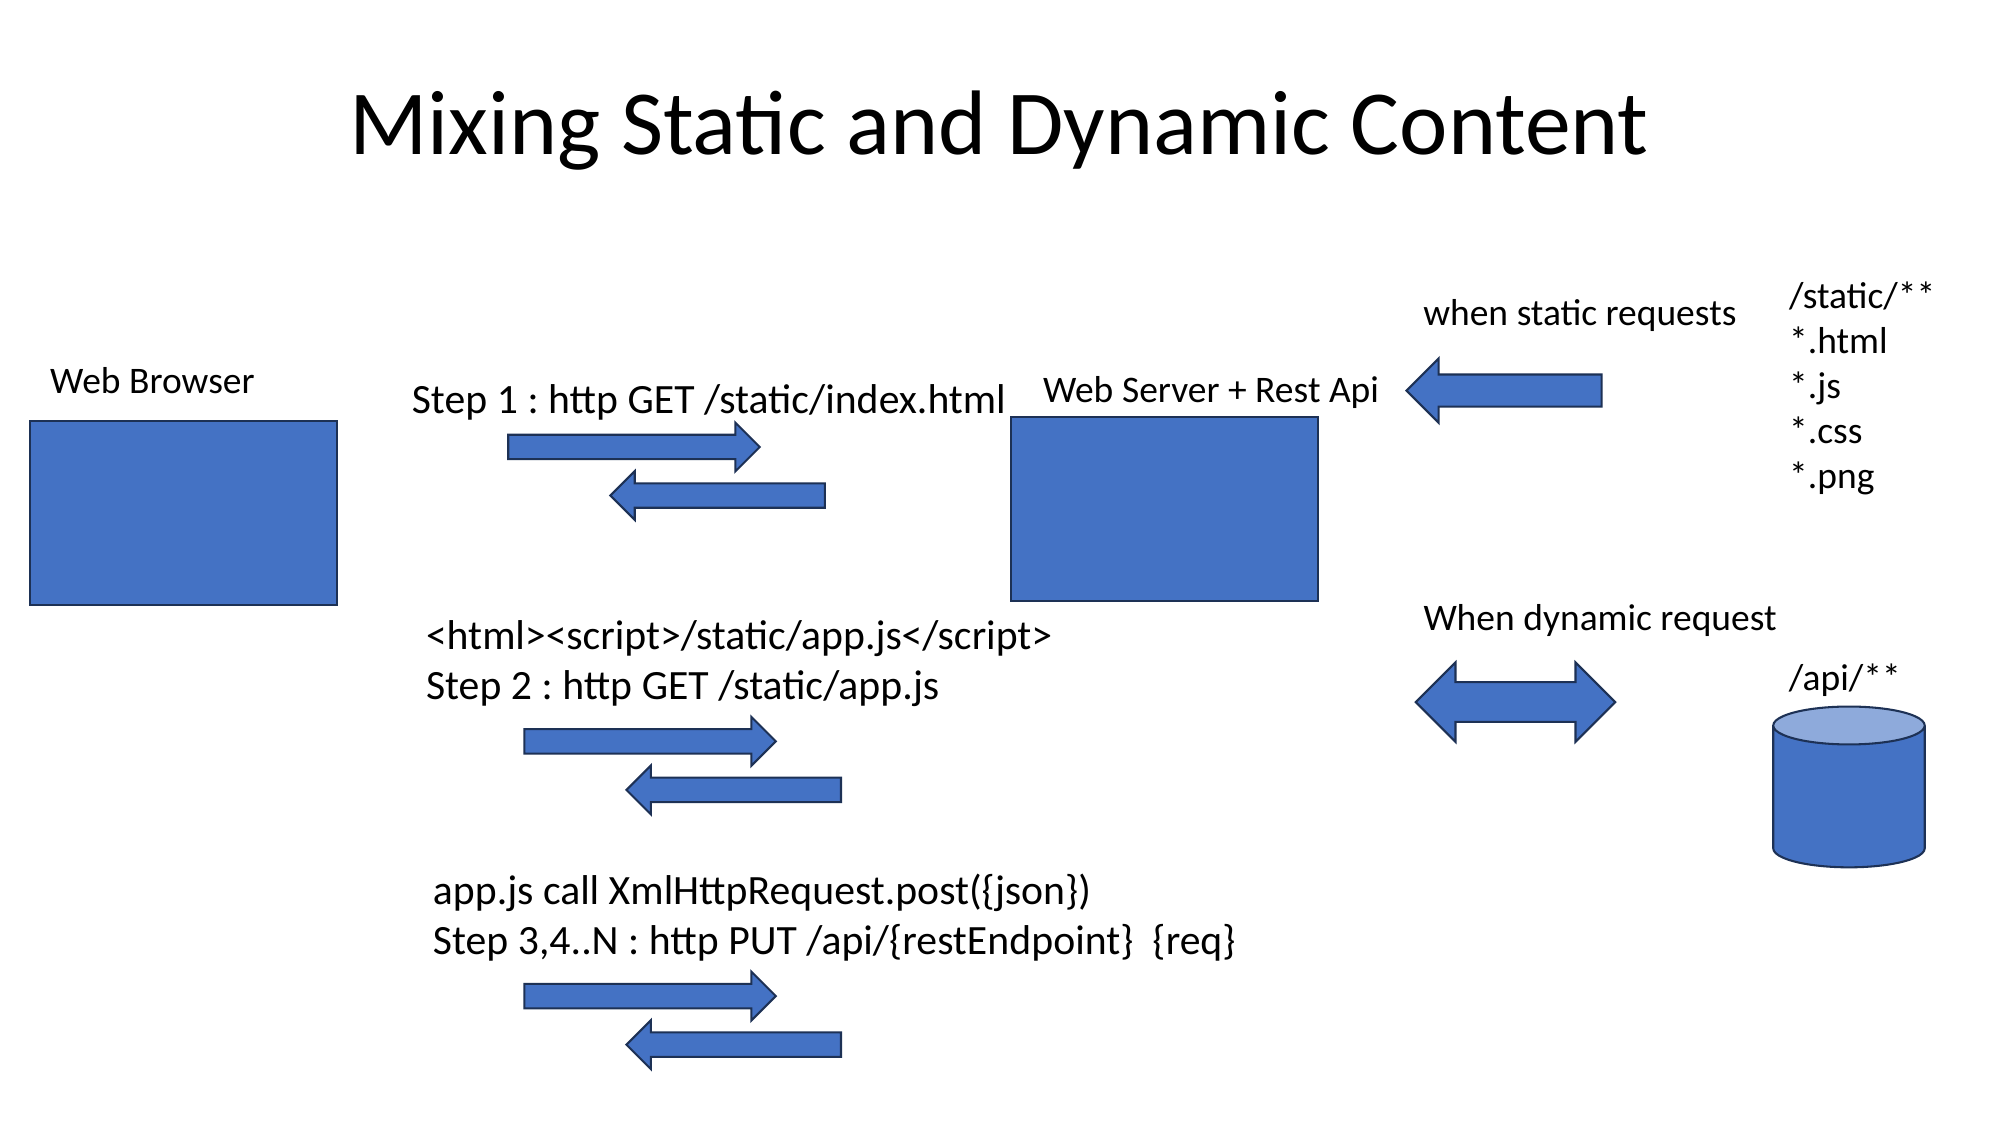

# Mixing Static and Dynamic Content
/static/**
*.html
*.js
*.css
*.png
when static requests
Web Browser
Web Server + Rest Api

Step 1 : http GET /static/index.html

When dynamic request
<html><script>/static/app.js</script>
Step 2 : http GET /static/app.js
/api/**

app.js call XmlHttpRequest.post({json})
Step 3,4..N : http PUT /api/{restEndpoint}  {req}